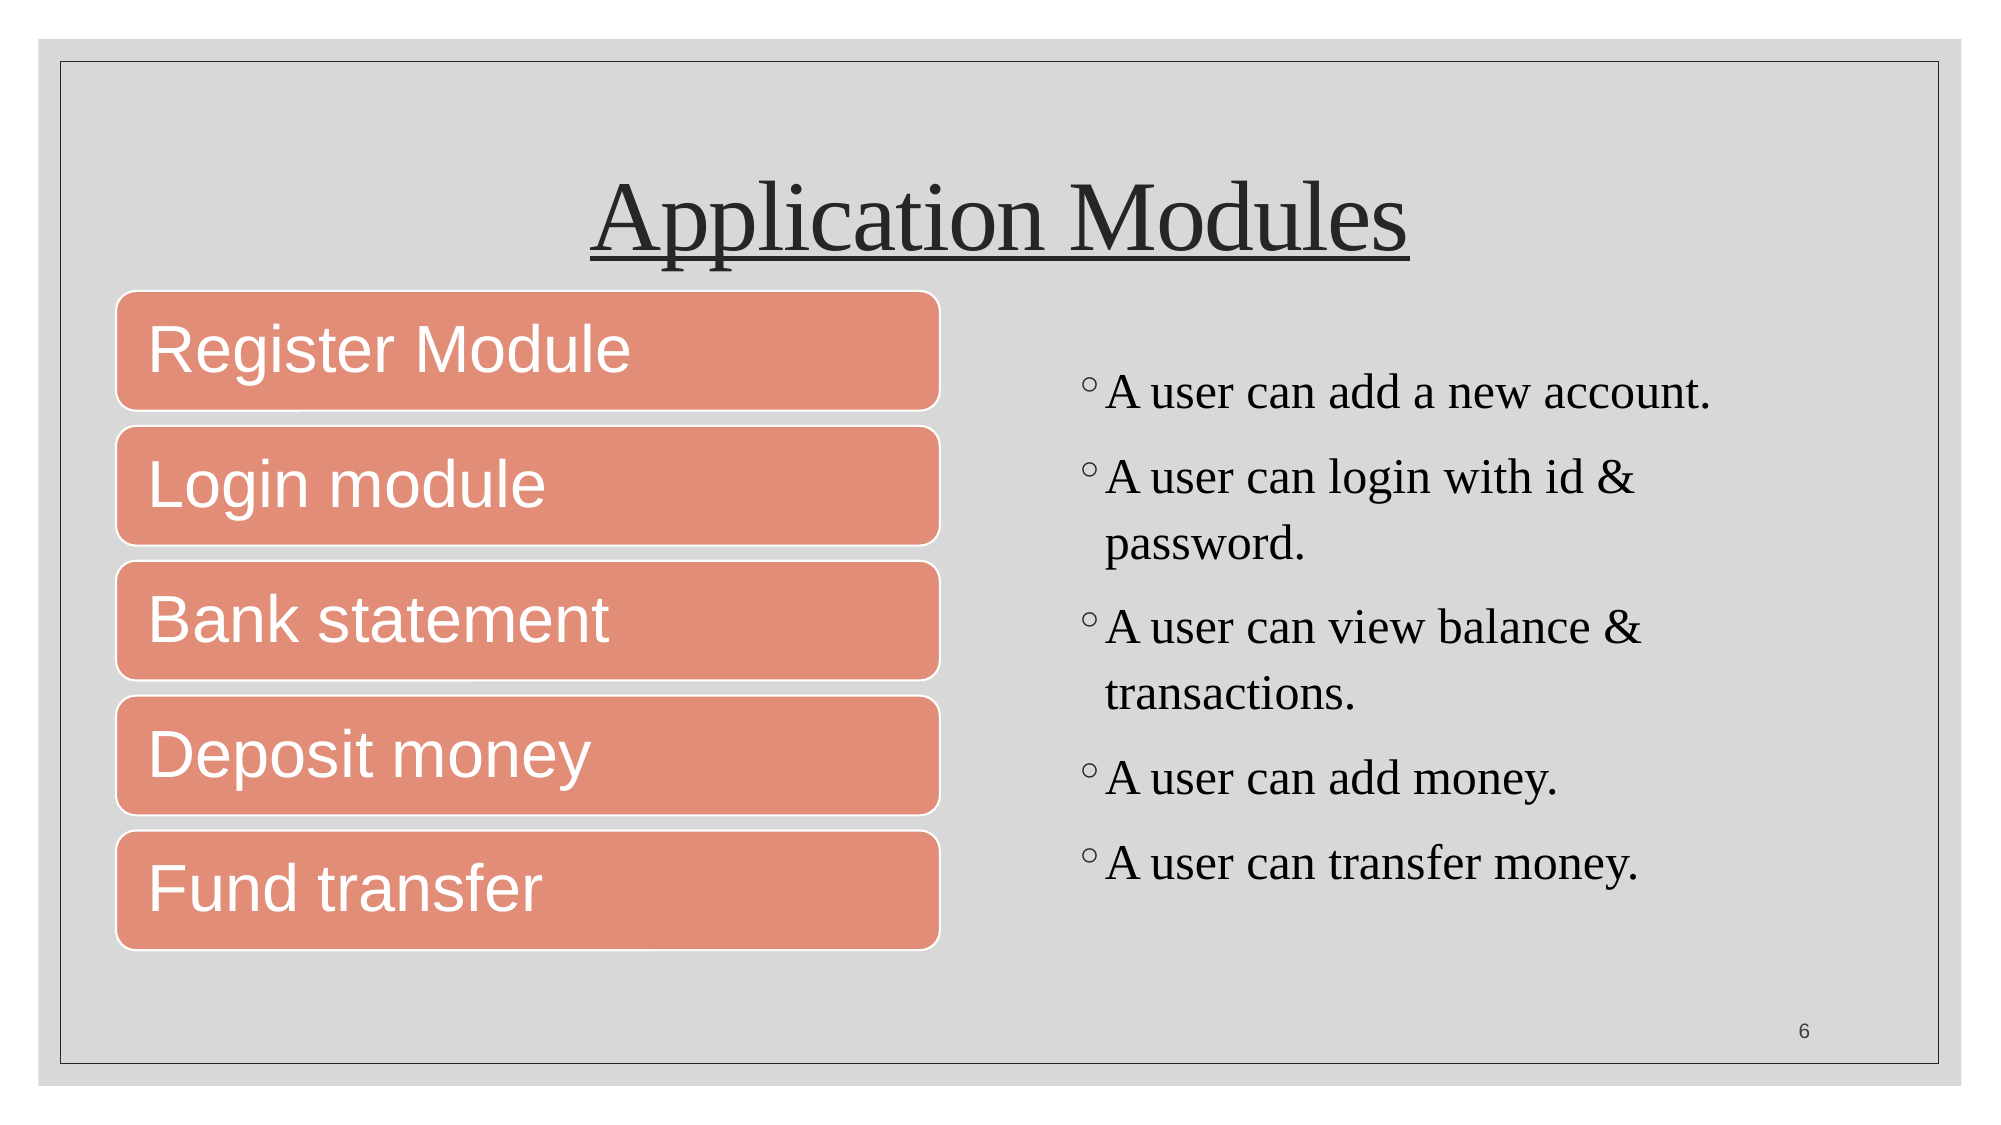

Application Modules
Register Module
Login module
Bank statement
Deposit money
Fund transfer
A user can add a new account.
A user can login with id & password.
A user can view balance & transactions.
A user can add money.
A user can transfer money.
6